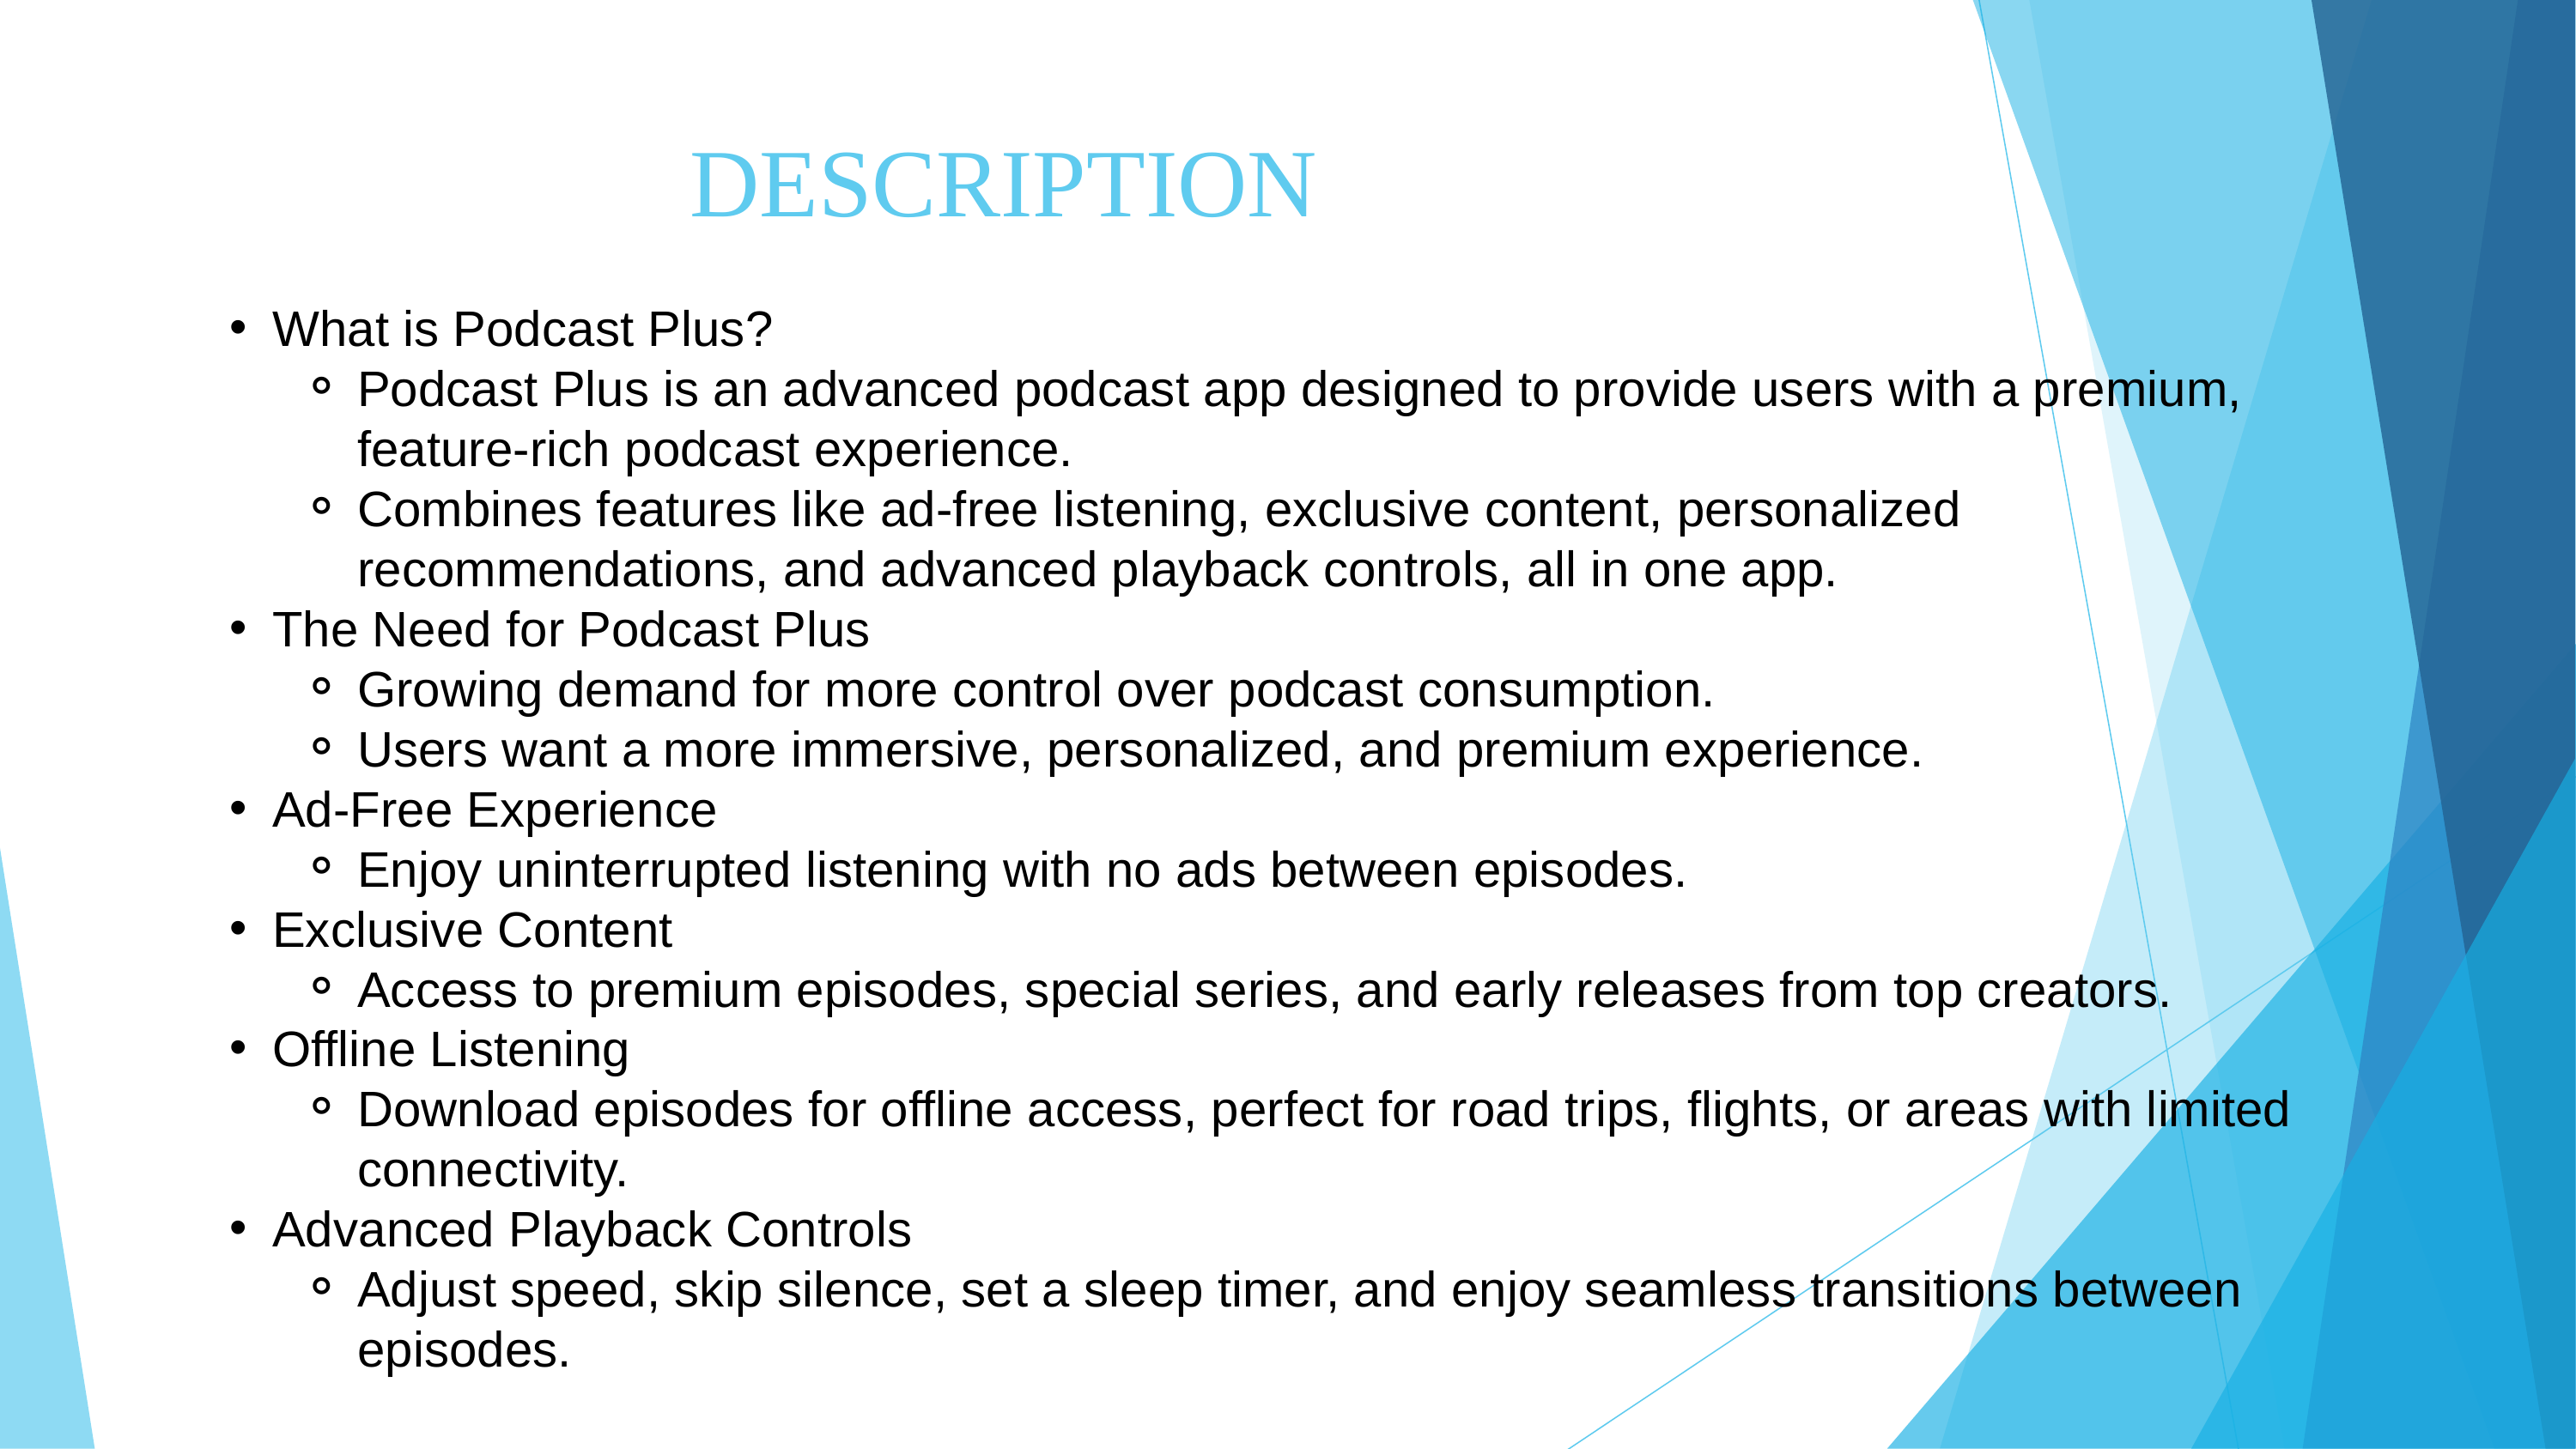

DESCRIPTION
What is Podcast Plus?
Podcast Plus is an advanced podcast app designed to provide users with a premium, feature-rich podcast experience.
Combines features like ad-free listening, exclusive content, personalized recommendations, and advanced playback controls, all in one app.
The Need for Podcast Plus
Growing demand for more control over podcast consumption.
Users want a more immersive, personalized, and premium experience.
Ad-Free Experience
Enjoy uninterrupted listening with no ads between episodes.
Exclusive Content
Access to premium episodes, special series, and early releases from top creators.
Offline Listening
Download episodes for offline access, perfect for road trips, flights, or areas with limited connectivity.
Advanced Playback Controls
Adjust speed, skip silence, set a sleep timer, and enjoy seamless transitions between episodes.